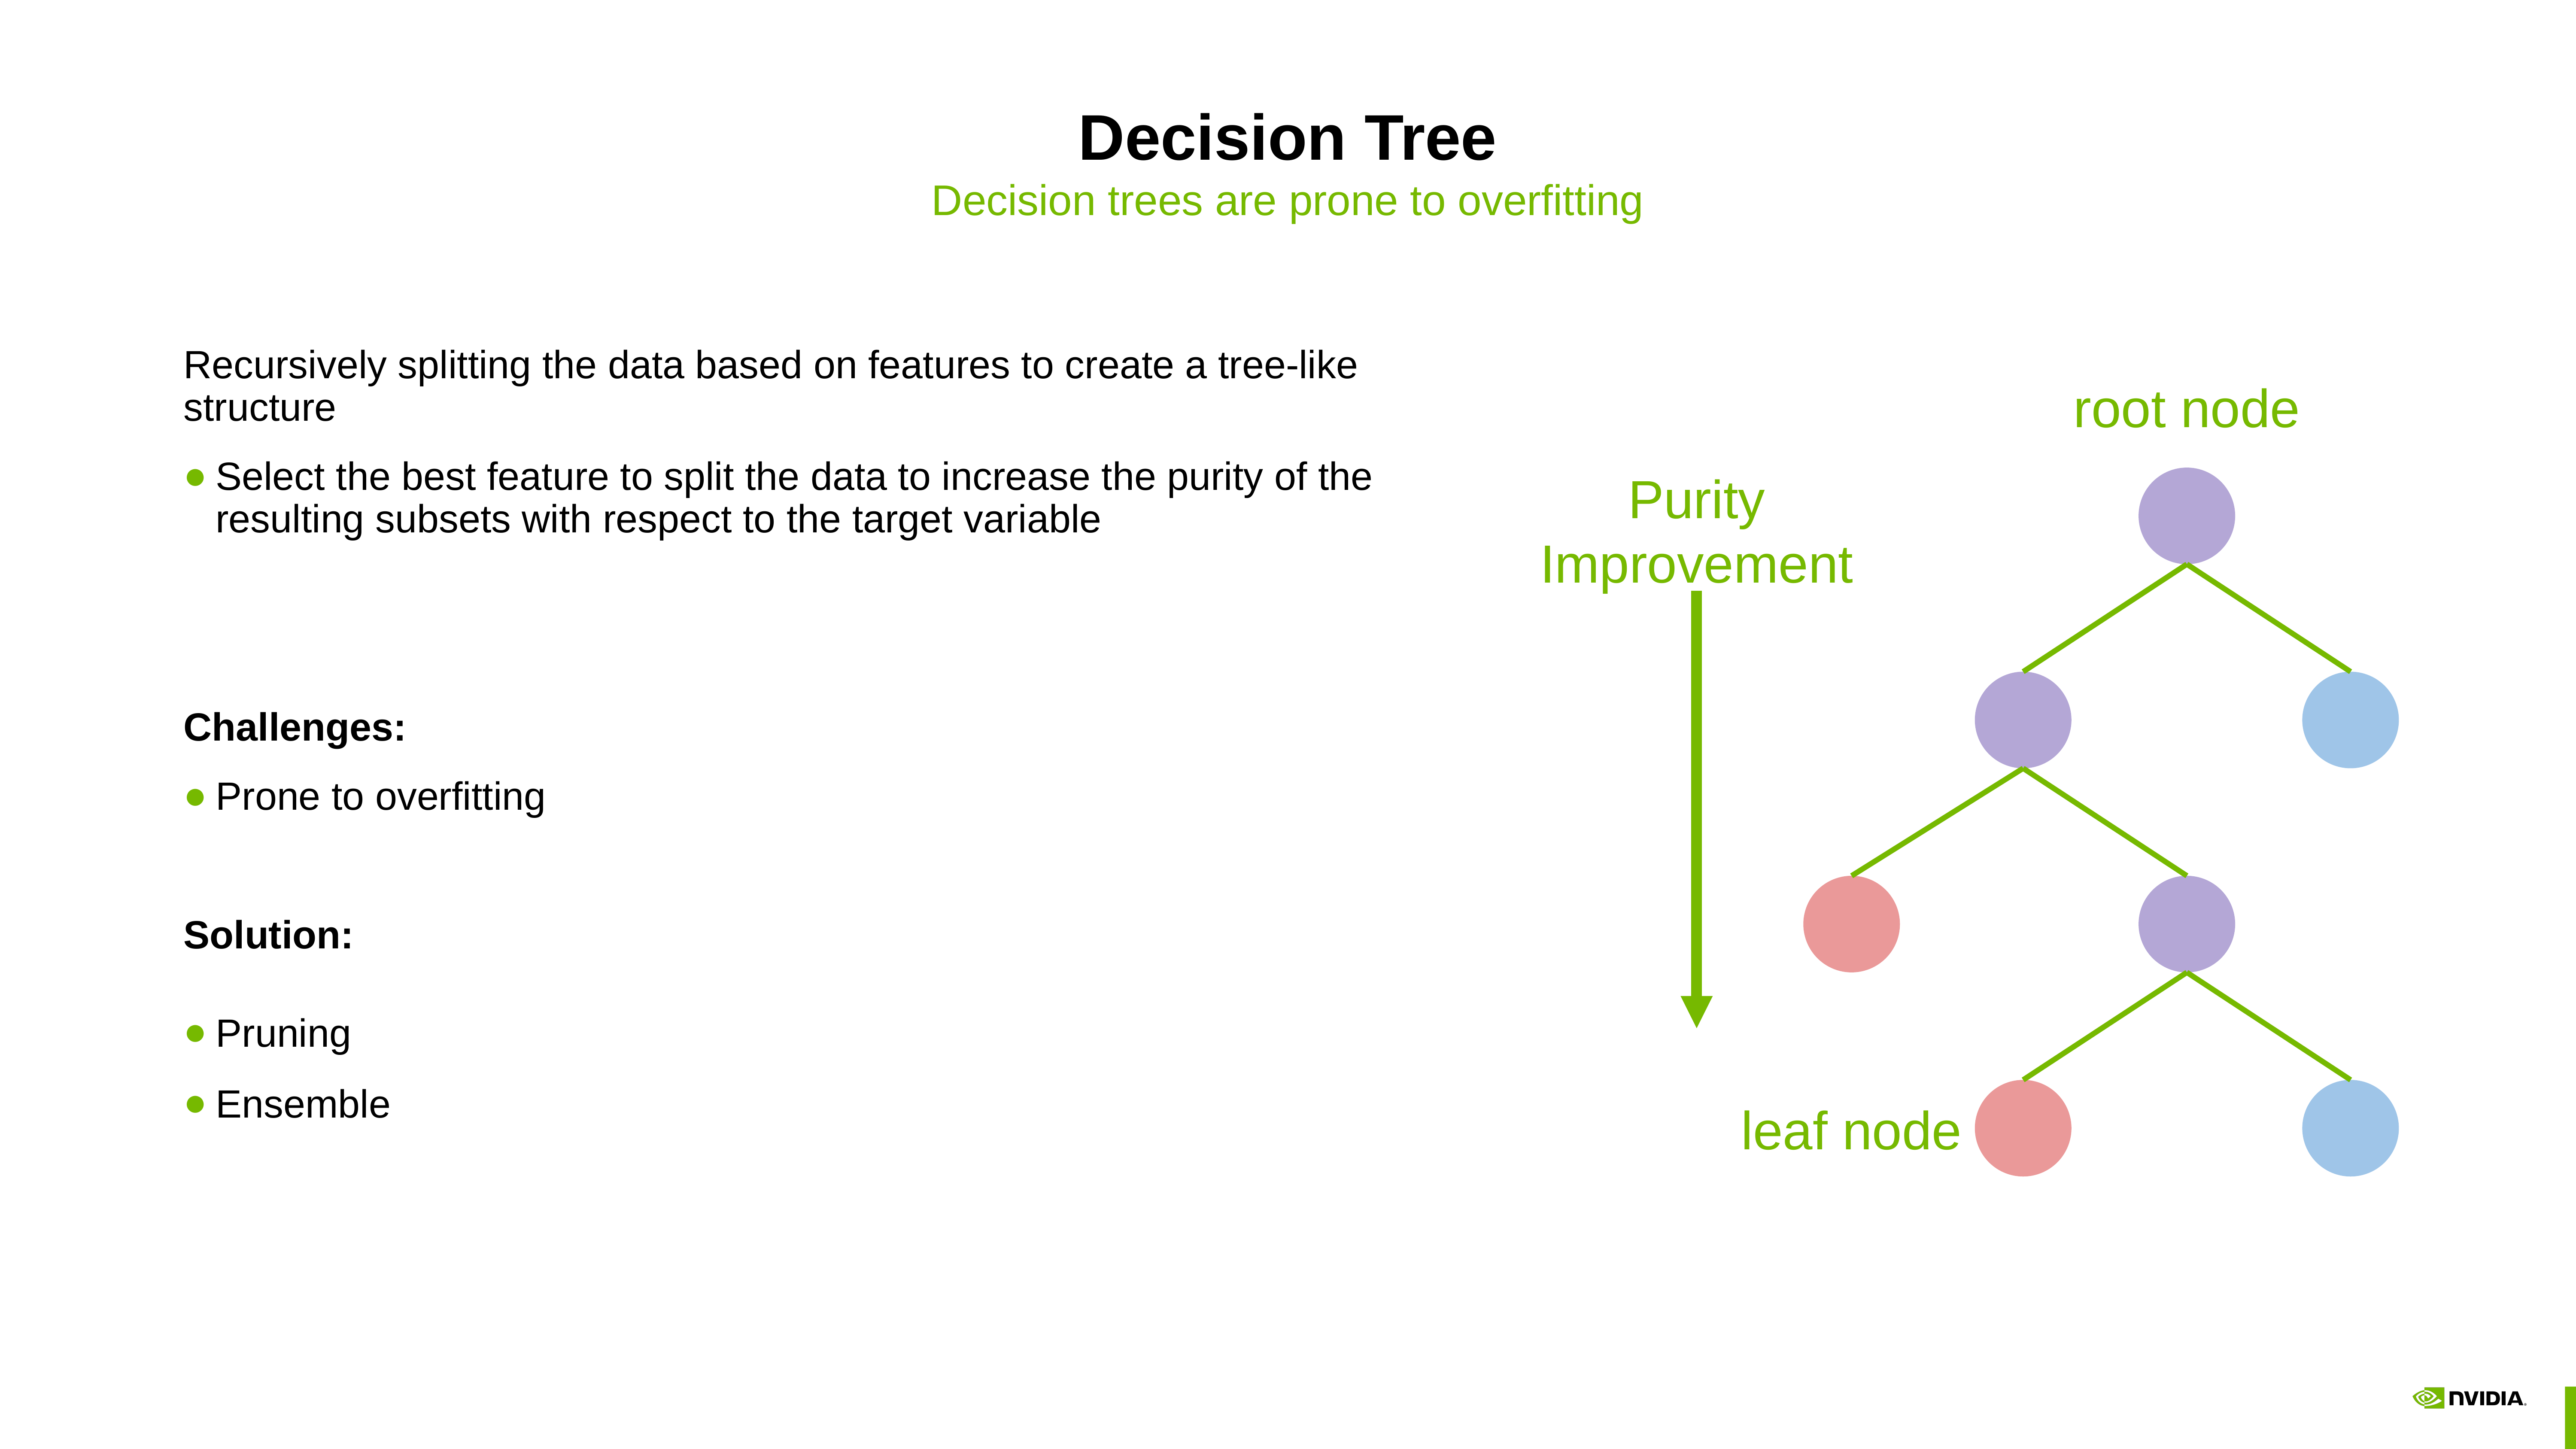

# Decision Tree
Decision trees are prone to overfitting
Recursively splitting the data based on features to create a tree-like structure
Select the best feature to split the data to increase the purity of the resulting subsets with respect to the target variable

Challenges:
Prone to overfitting

Solution:
Pruning
Ensemble
root node
Purity Improvement

leaf node